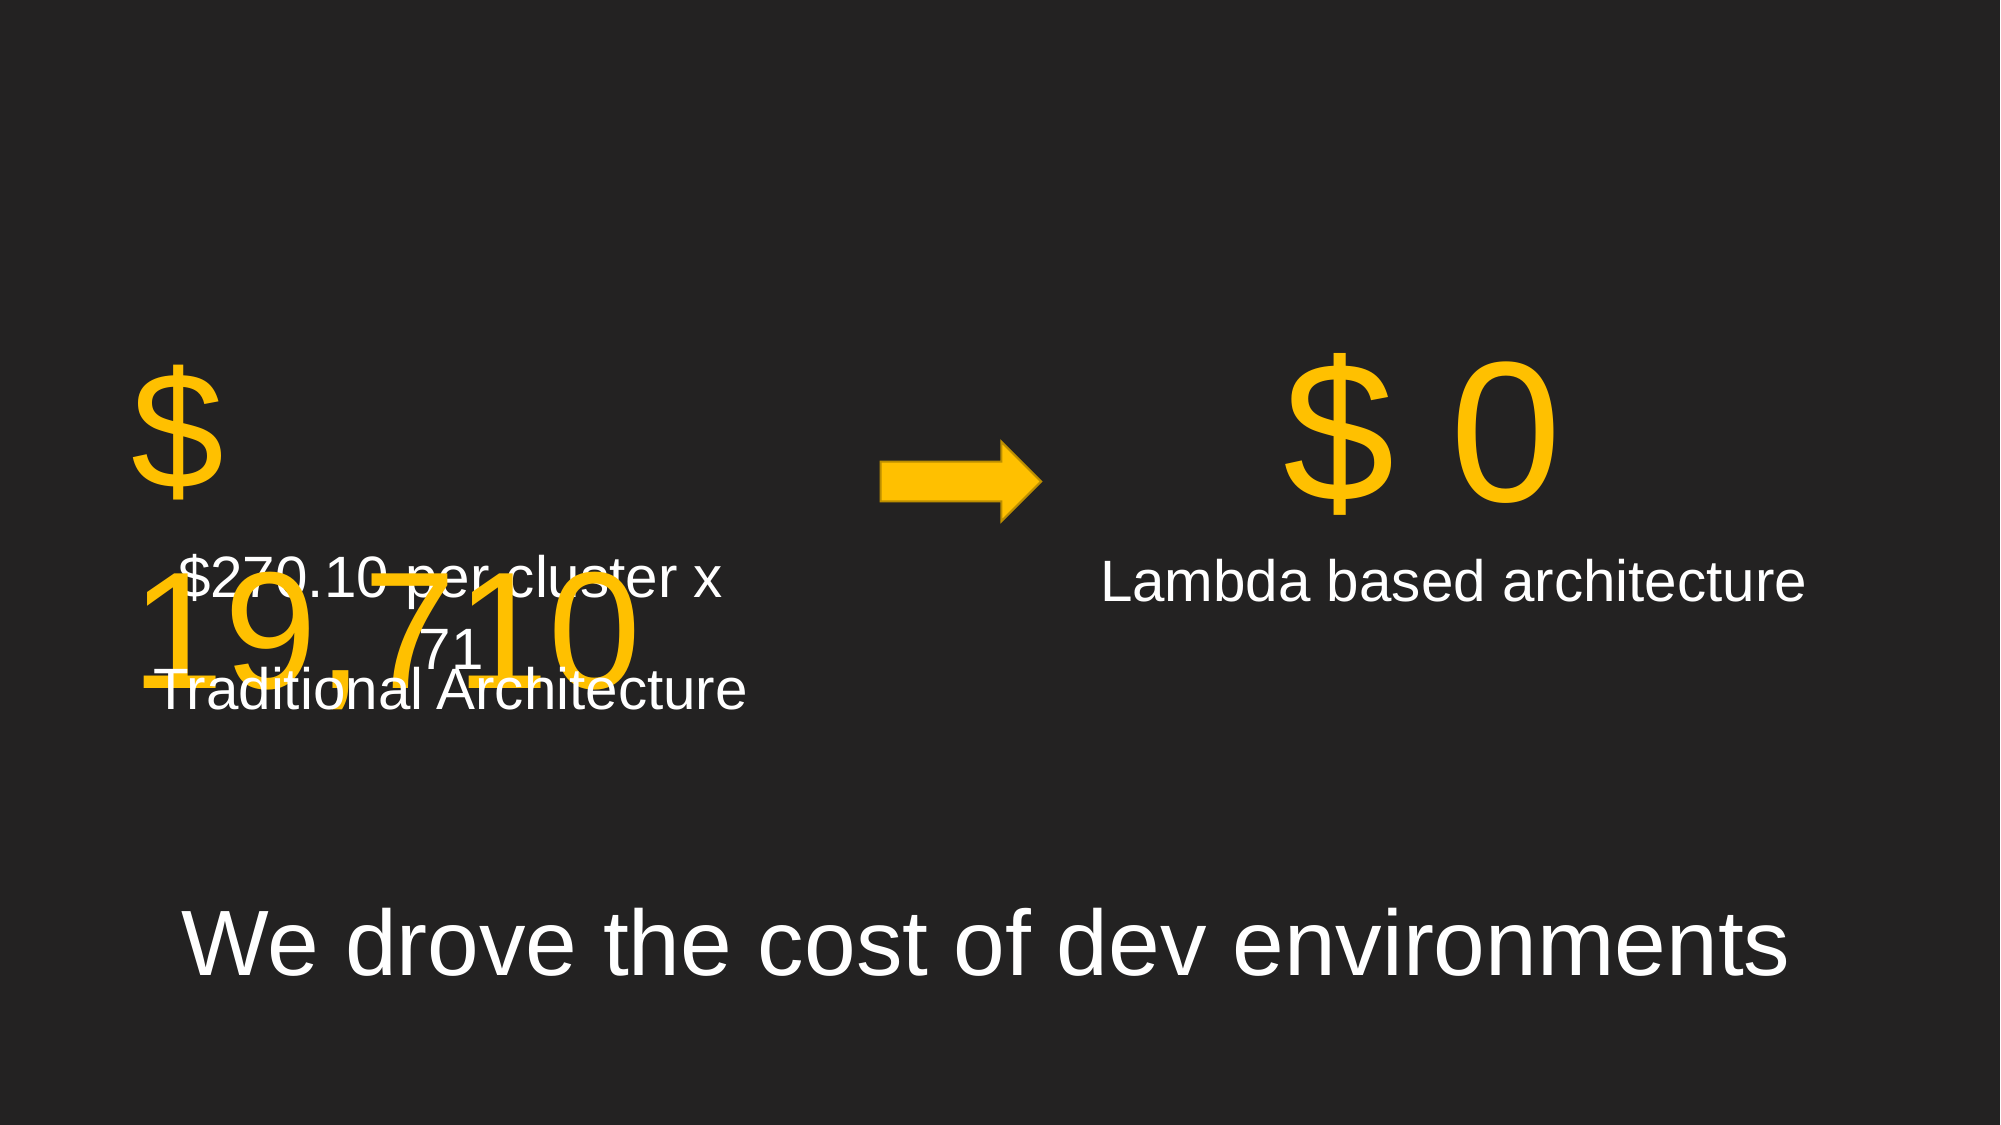

$ 0
$ 19,710

| Lambda based architecture |
| --- |
| $270.10 per cluster x 71 |
| --- |

| Traditional Architecture |
| --- |
We drove the cost of dev environments